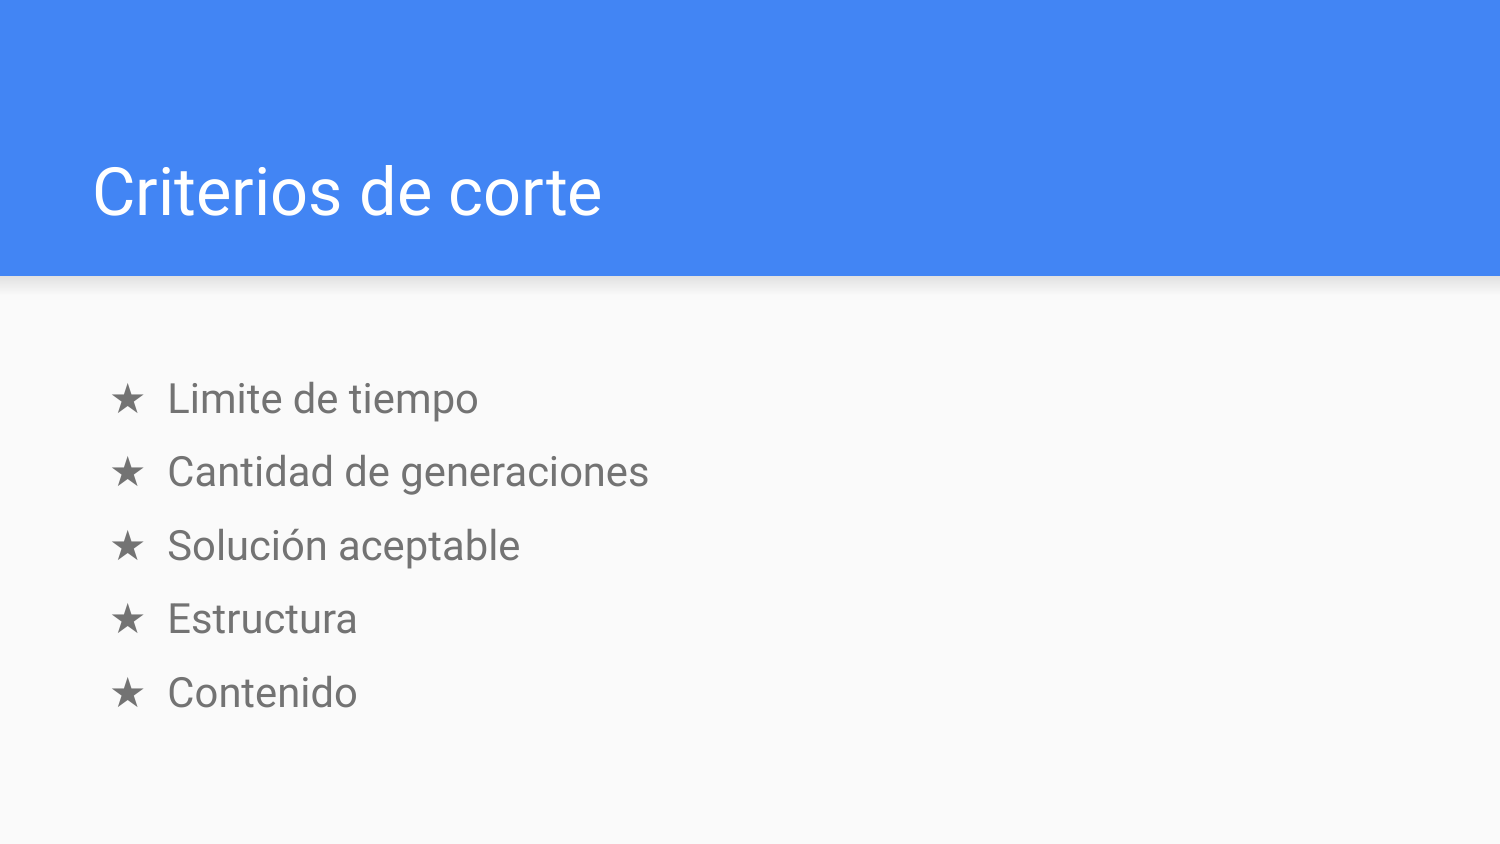

# Criterios de corte
Limite de tiempo
Cantidad de generaciones
Solución aceptable
Estructura
Contenido